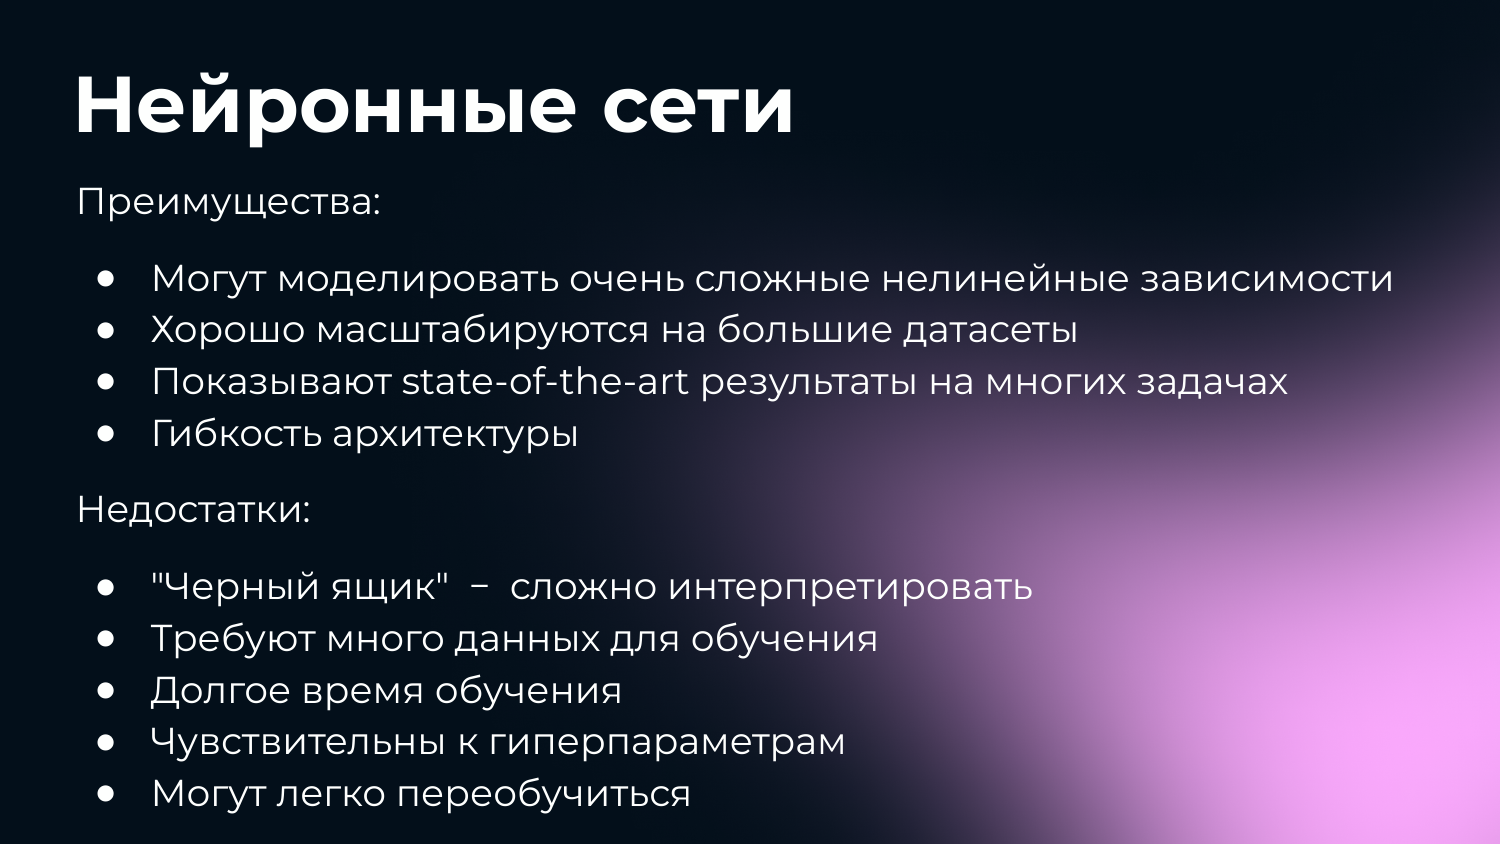

# Нейронные сети
Преимущества:
Могут моделировать очень сложные нелинейные зависимости
Хорошо масштабируются на большие датасеты
Показывают state-of-the-art результаты на многих задачах
Гибкость архитектуры
Недостатки:
"Черный ящик"  −  сложно интерпретировать
Требуют много данных для обучения
Долгое время обучения
Чувствительны к гиперпараметрам
Могут легко переобучиться